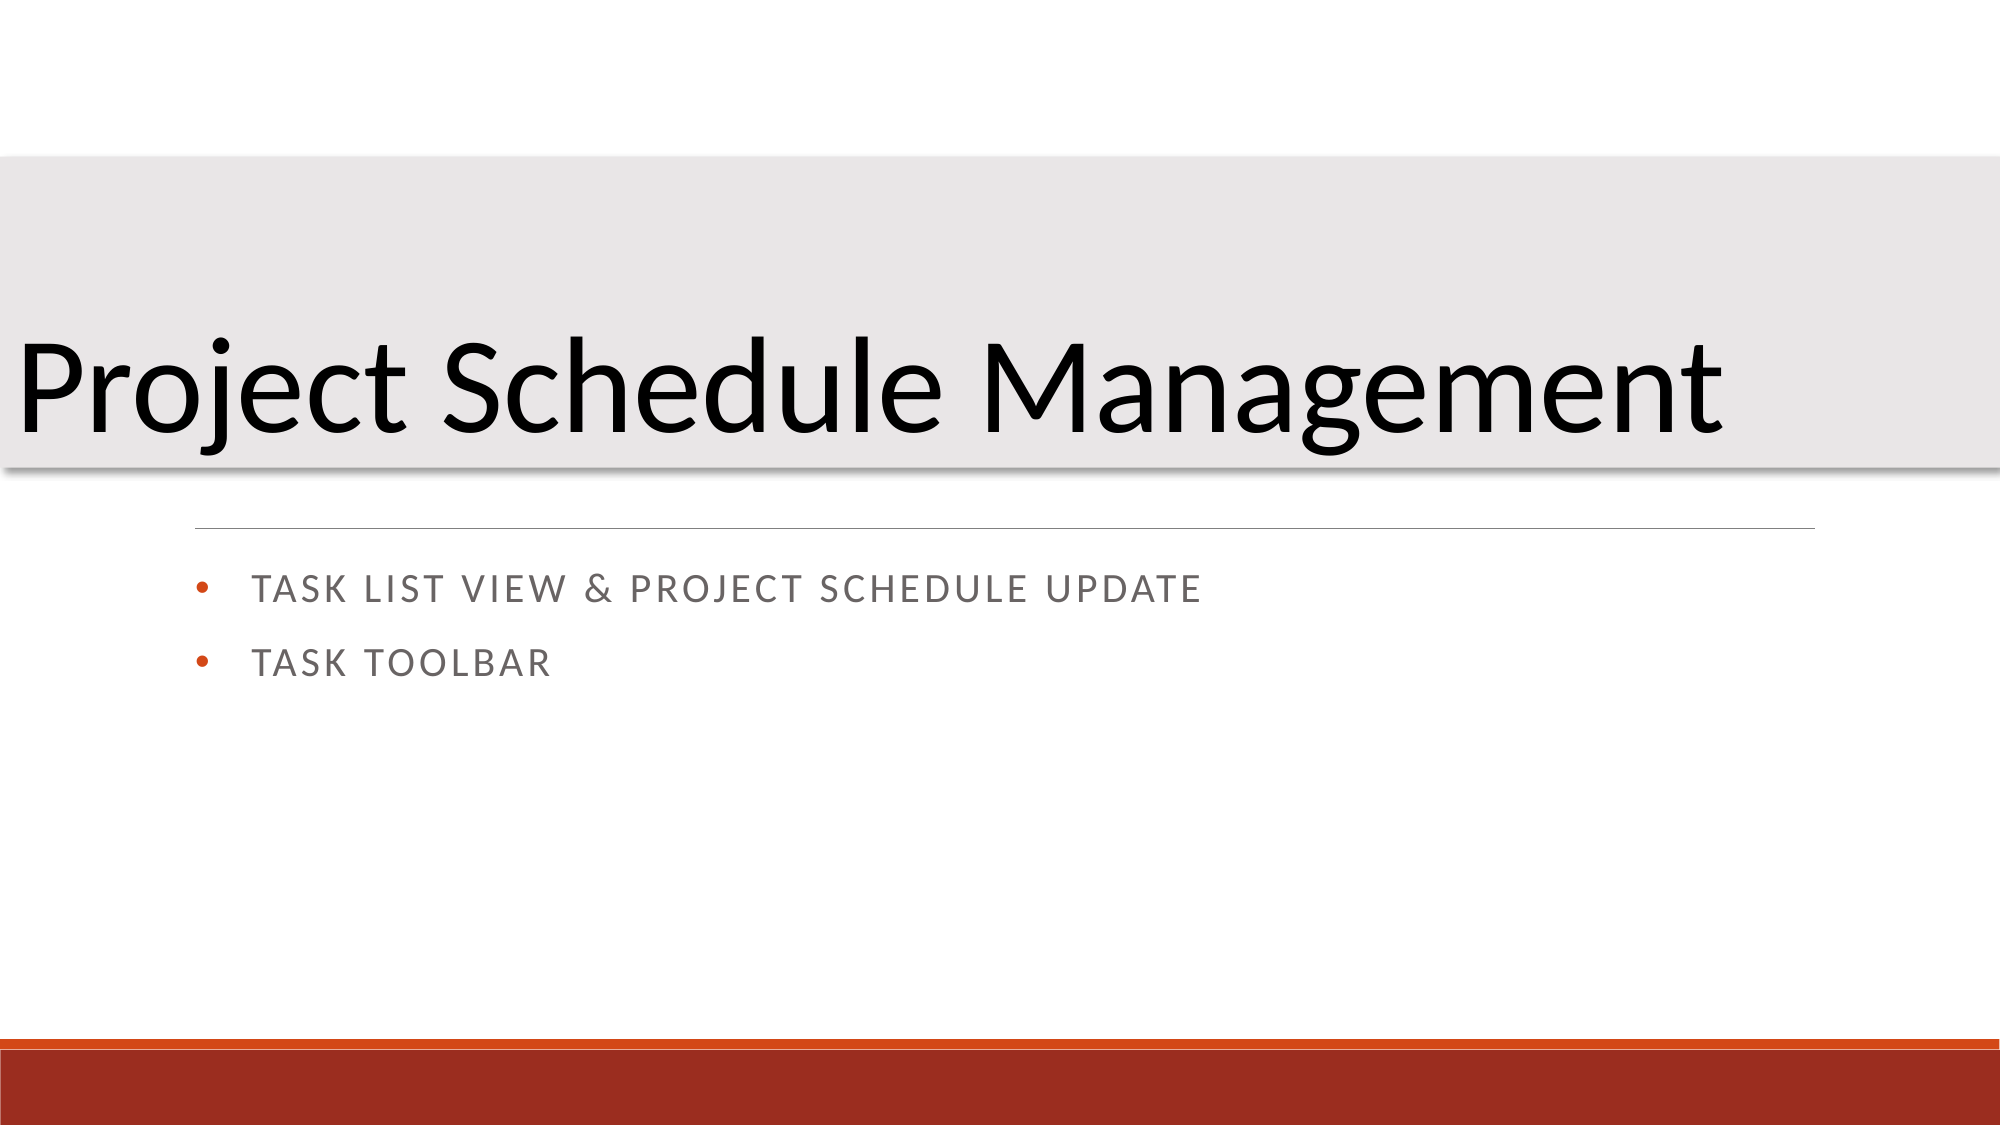

# Project Schedule Management
Task list view & Project schedule update
Task toolbar